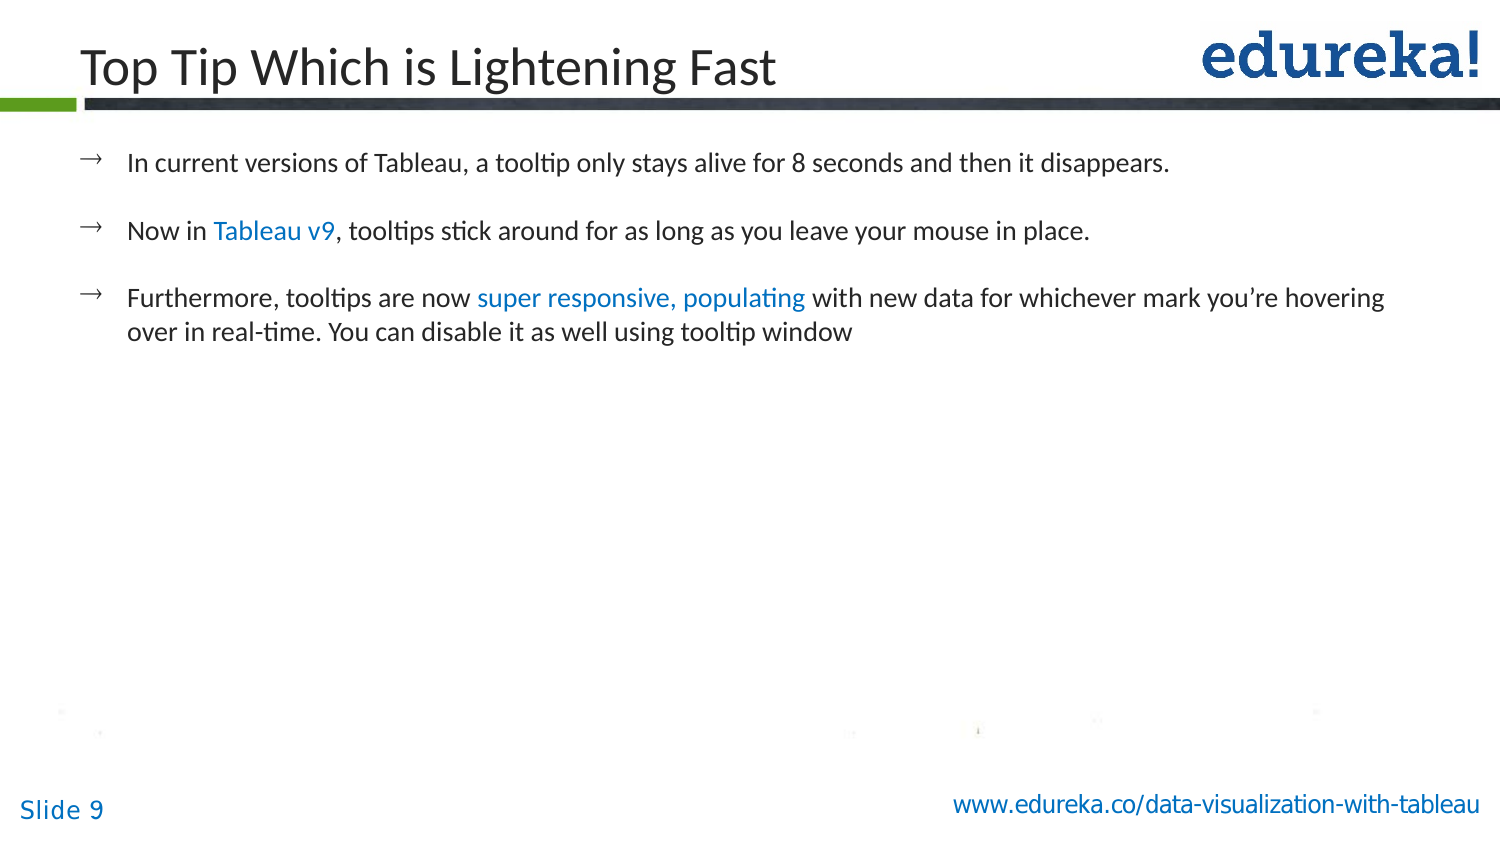

Top Tip Which is Lightening Fast
In current versions of Tableau, a tooltip only stays alive for 8 seconds and then it disappears.

Now in Tableau v9, tooltips stick around for as long as you leave your mouse in place.

Furthermore, tooltips are now super responsive, populating with new data for whichever mark you’re hovering over in real-time. You can disable it as well using tooltip window